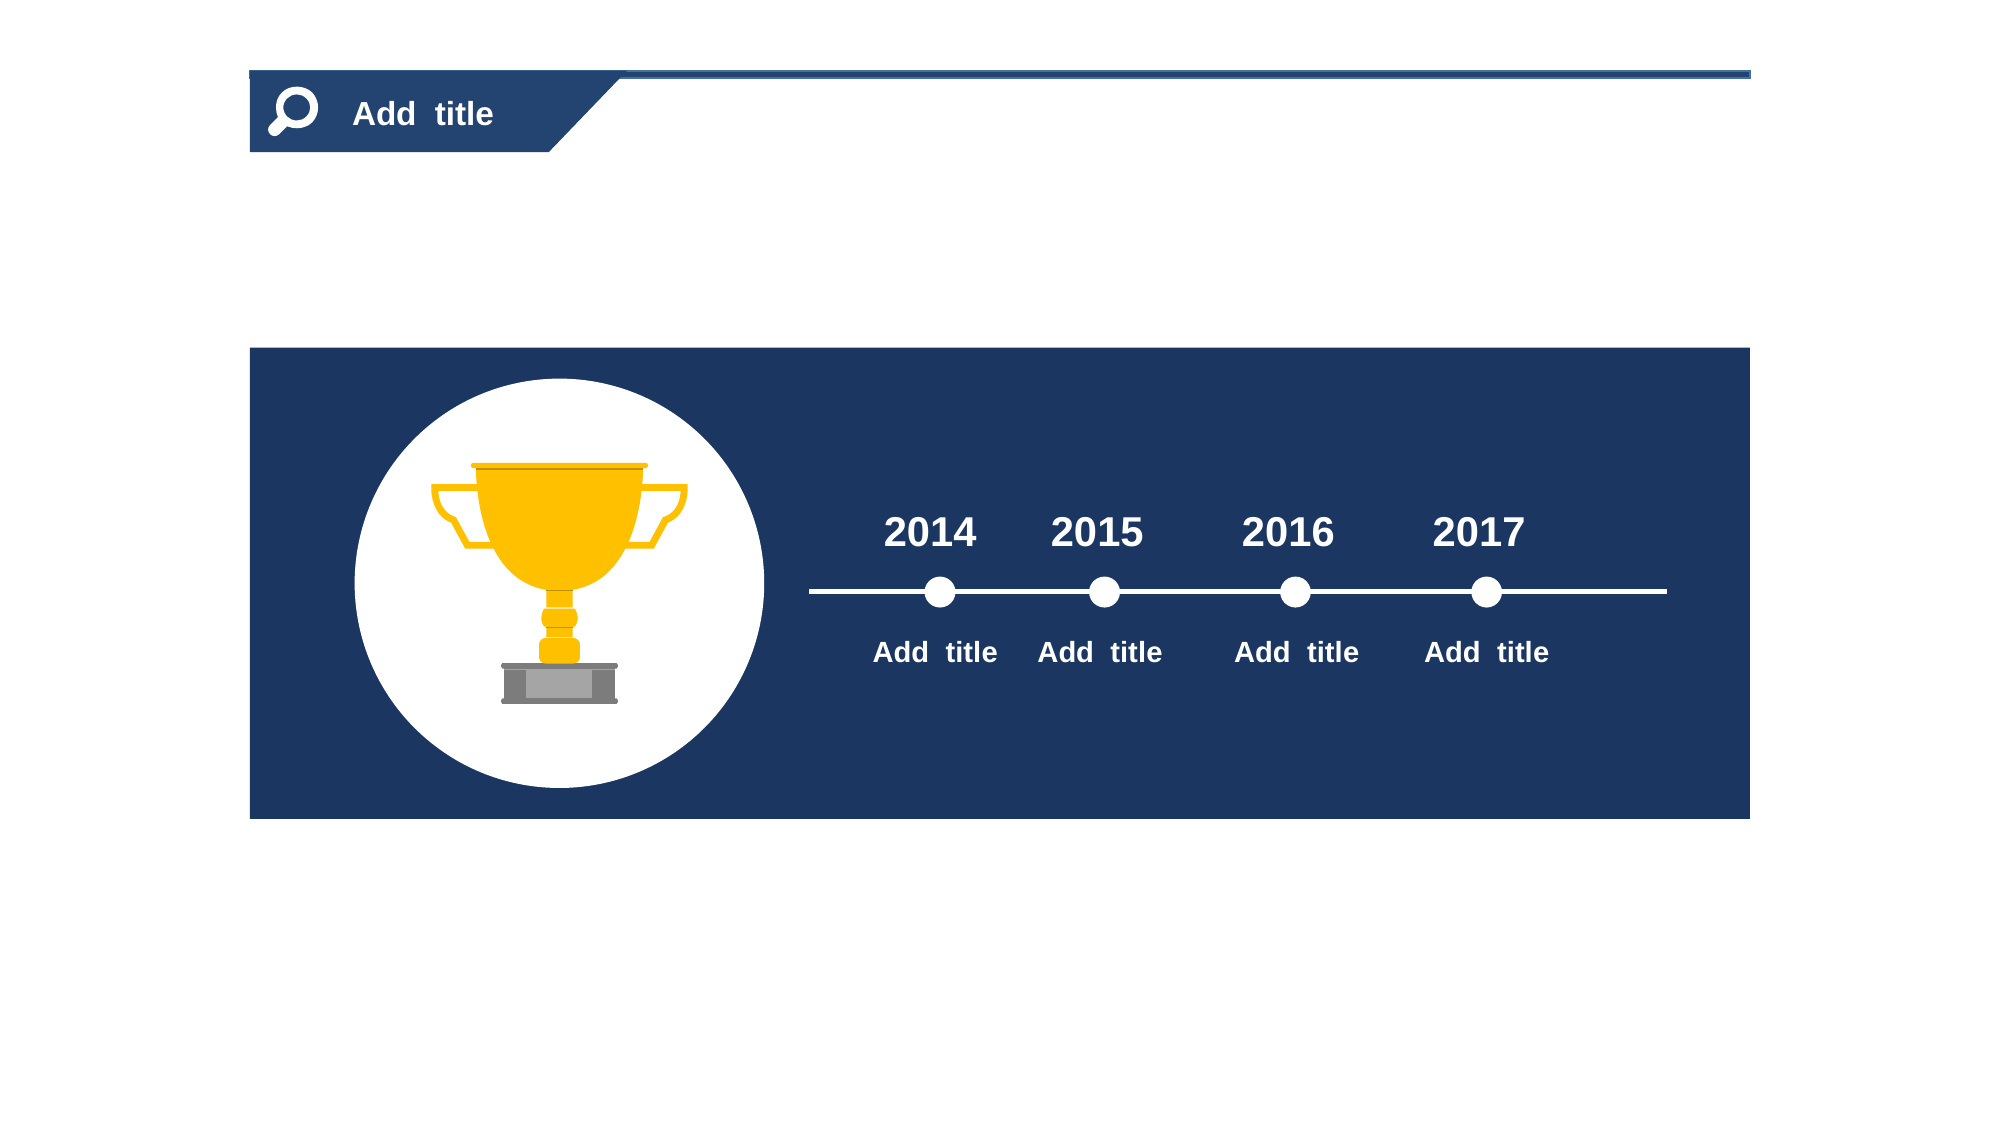

Add  title

2014
2015
2016
2017

Add  title
Add  title
Add  title
Add  title